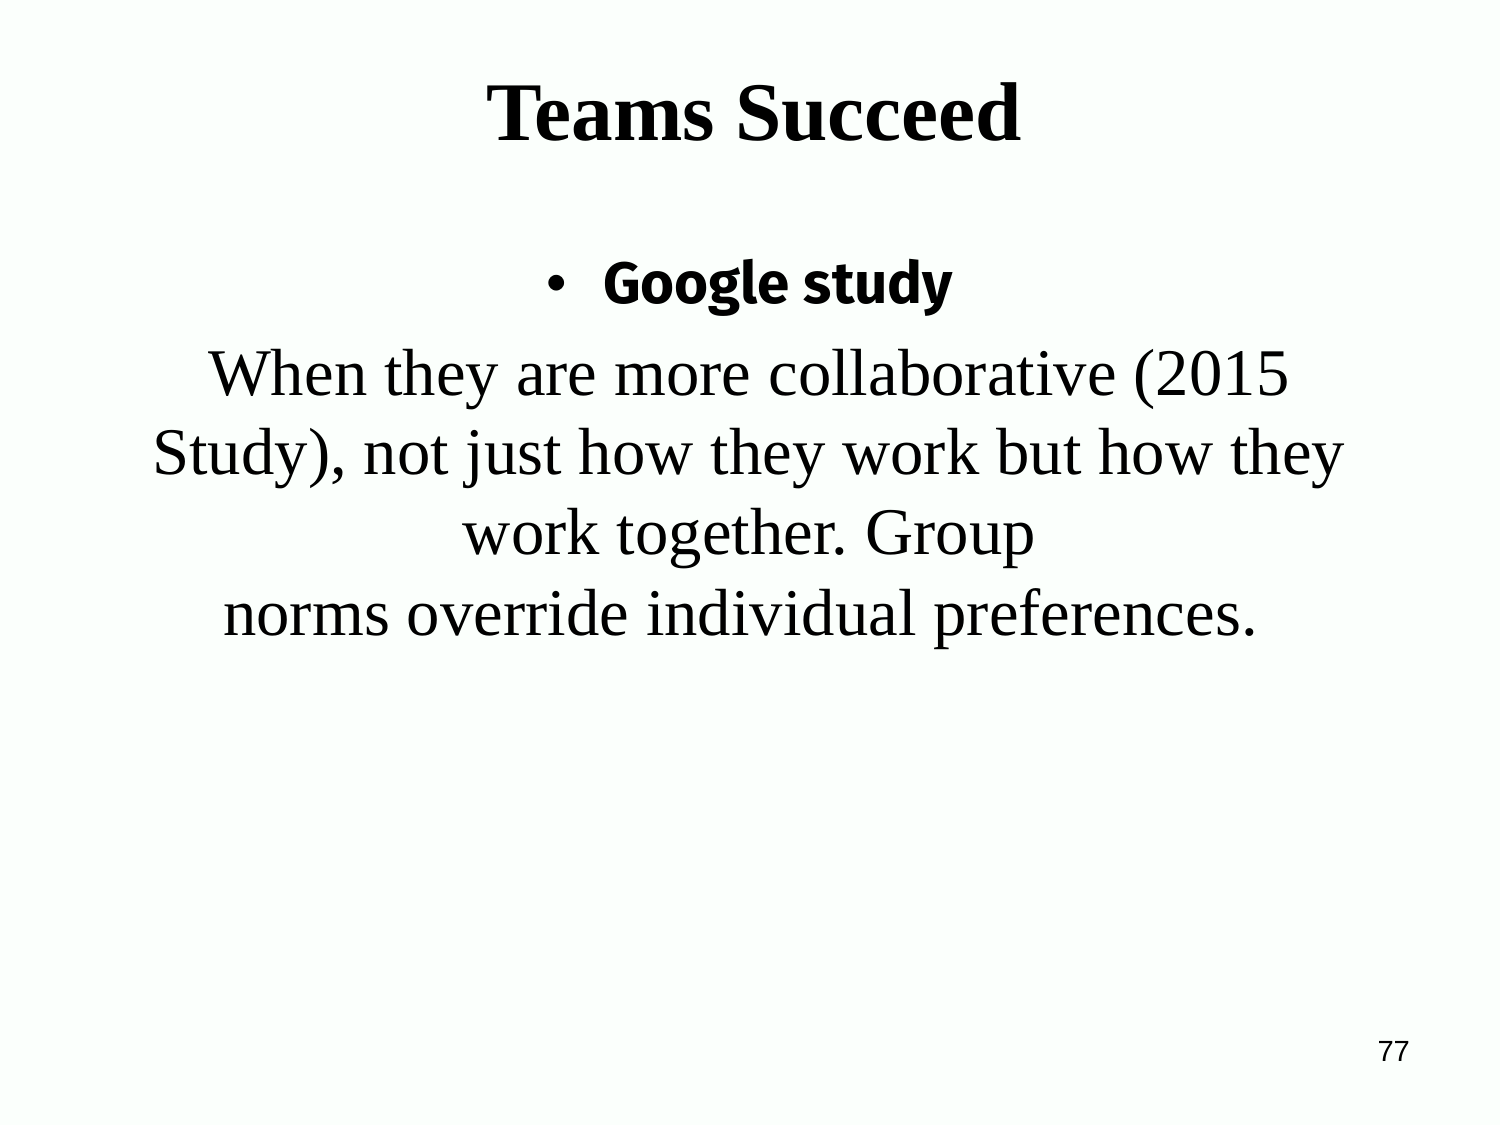

#
Teams Succeed
Google study
When they are more collaborative (2015 Study), not just how they work but how they work together. Group
norms override individual preferences.

77